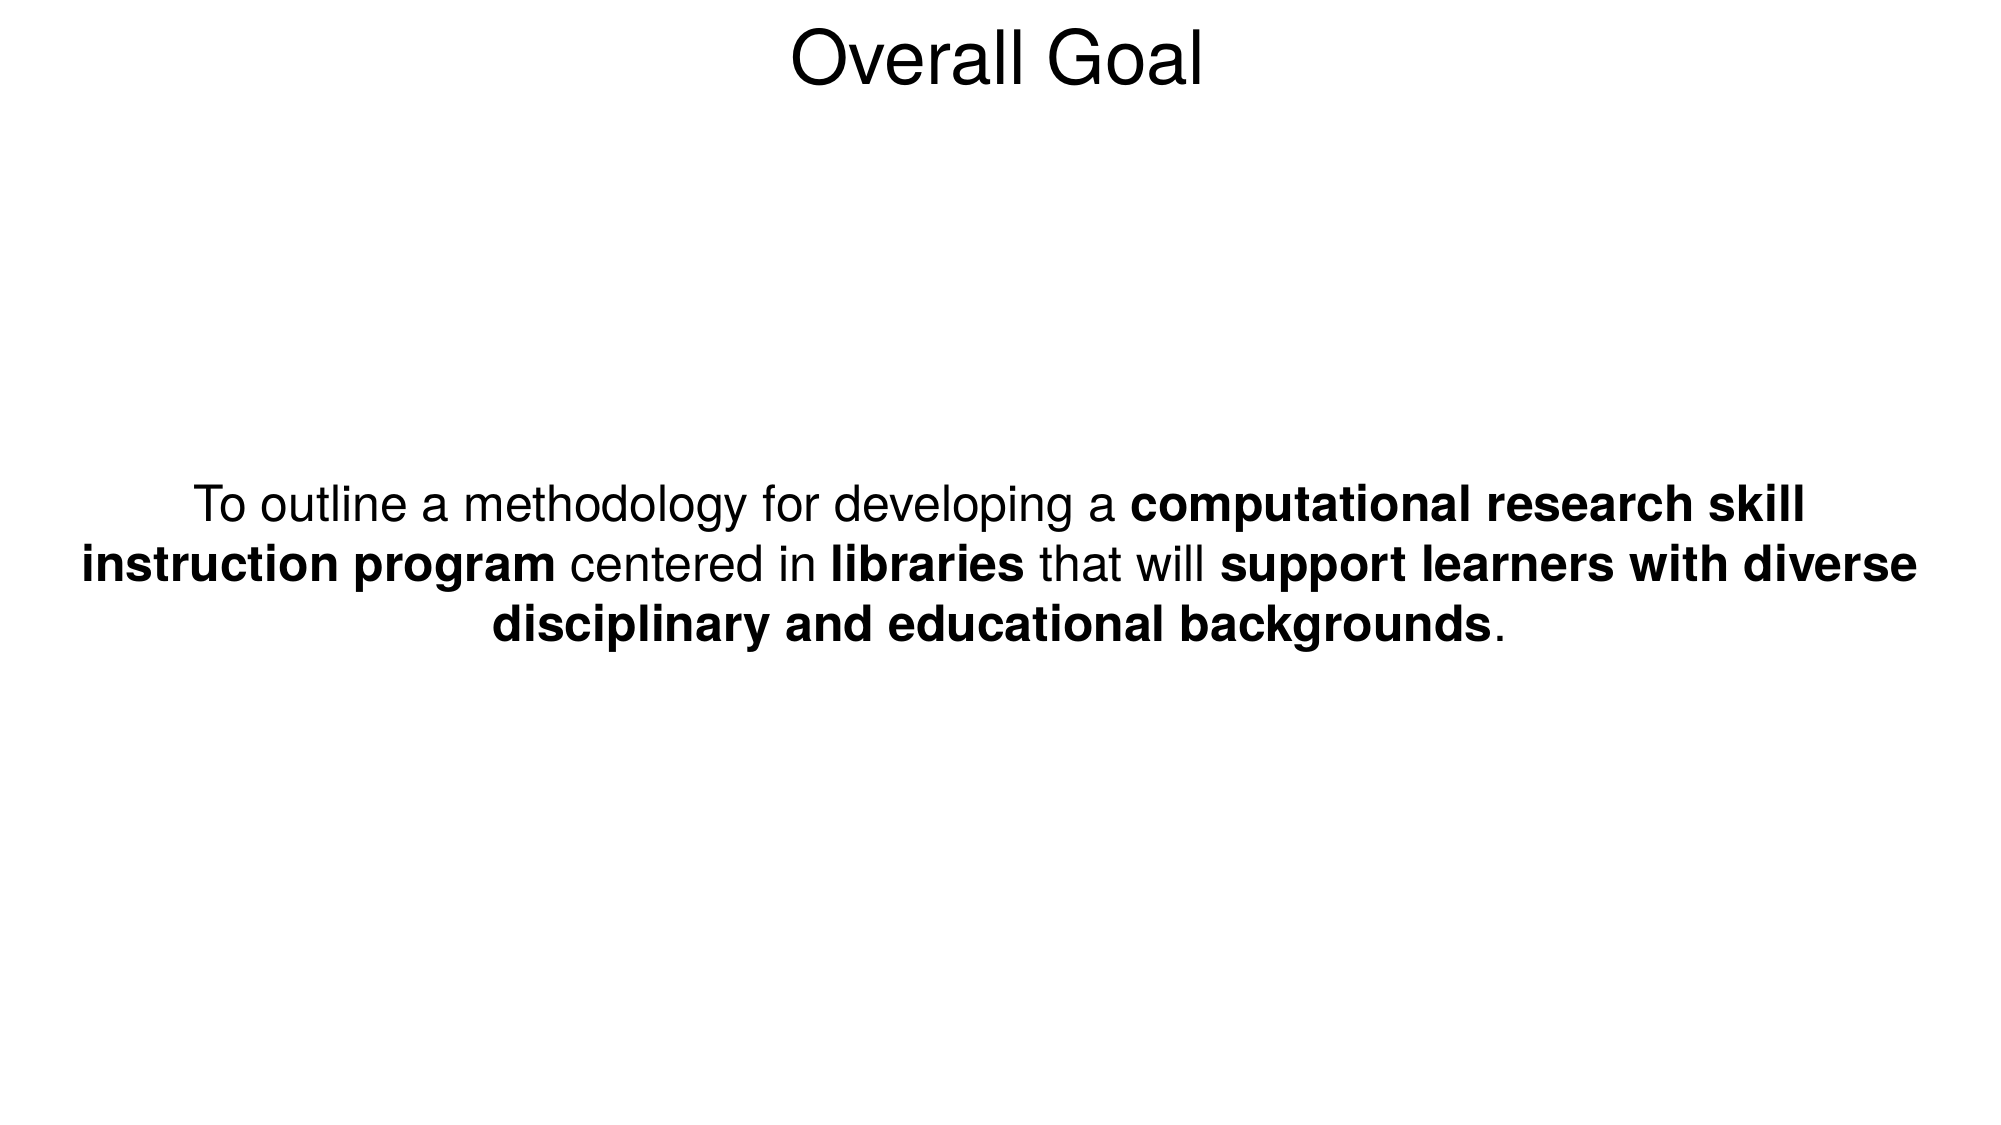

# Overall Goal
To outline a methodology for developing a computational research skill instruction program centered in libraries that will support learners with diverse disciplinary and educational backgrounds.